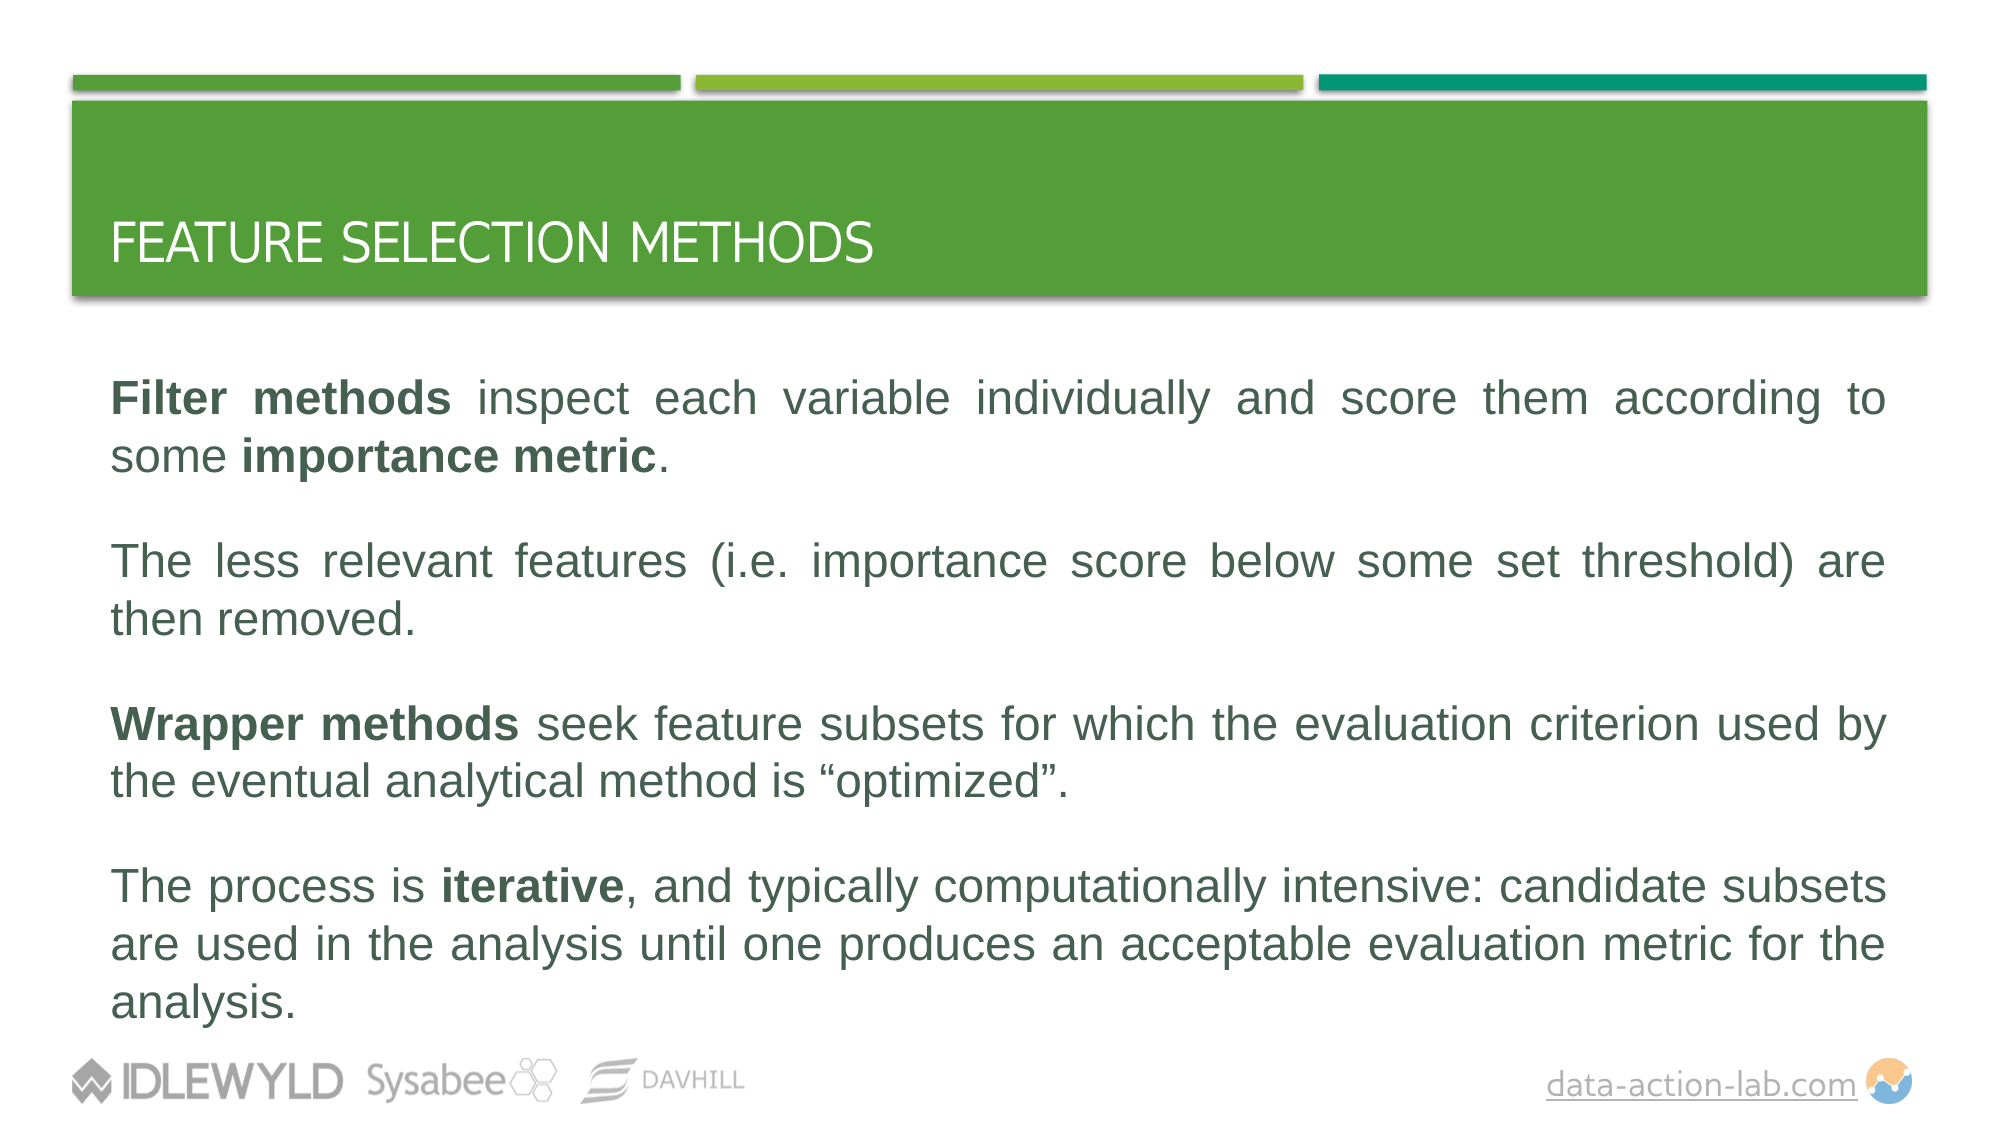

# FEATURE SELECTION Methods
Filter methods inspect each variable individually and score them according to some importance metric.

The less relevant features (i.e. importance score below some set threshold) are then removed.

Wrapper methods seek feature subsets for which the evaluation criterion used by the eventual analytical method is “optimized”.

The process is iterative, and typically computationally intensive: candidate subsets are used in the analysis until one produces an acceptable evaluation metric for the analysis.